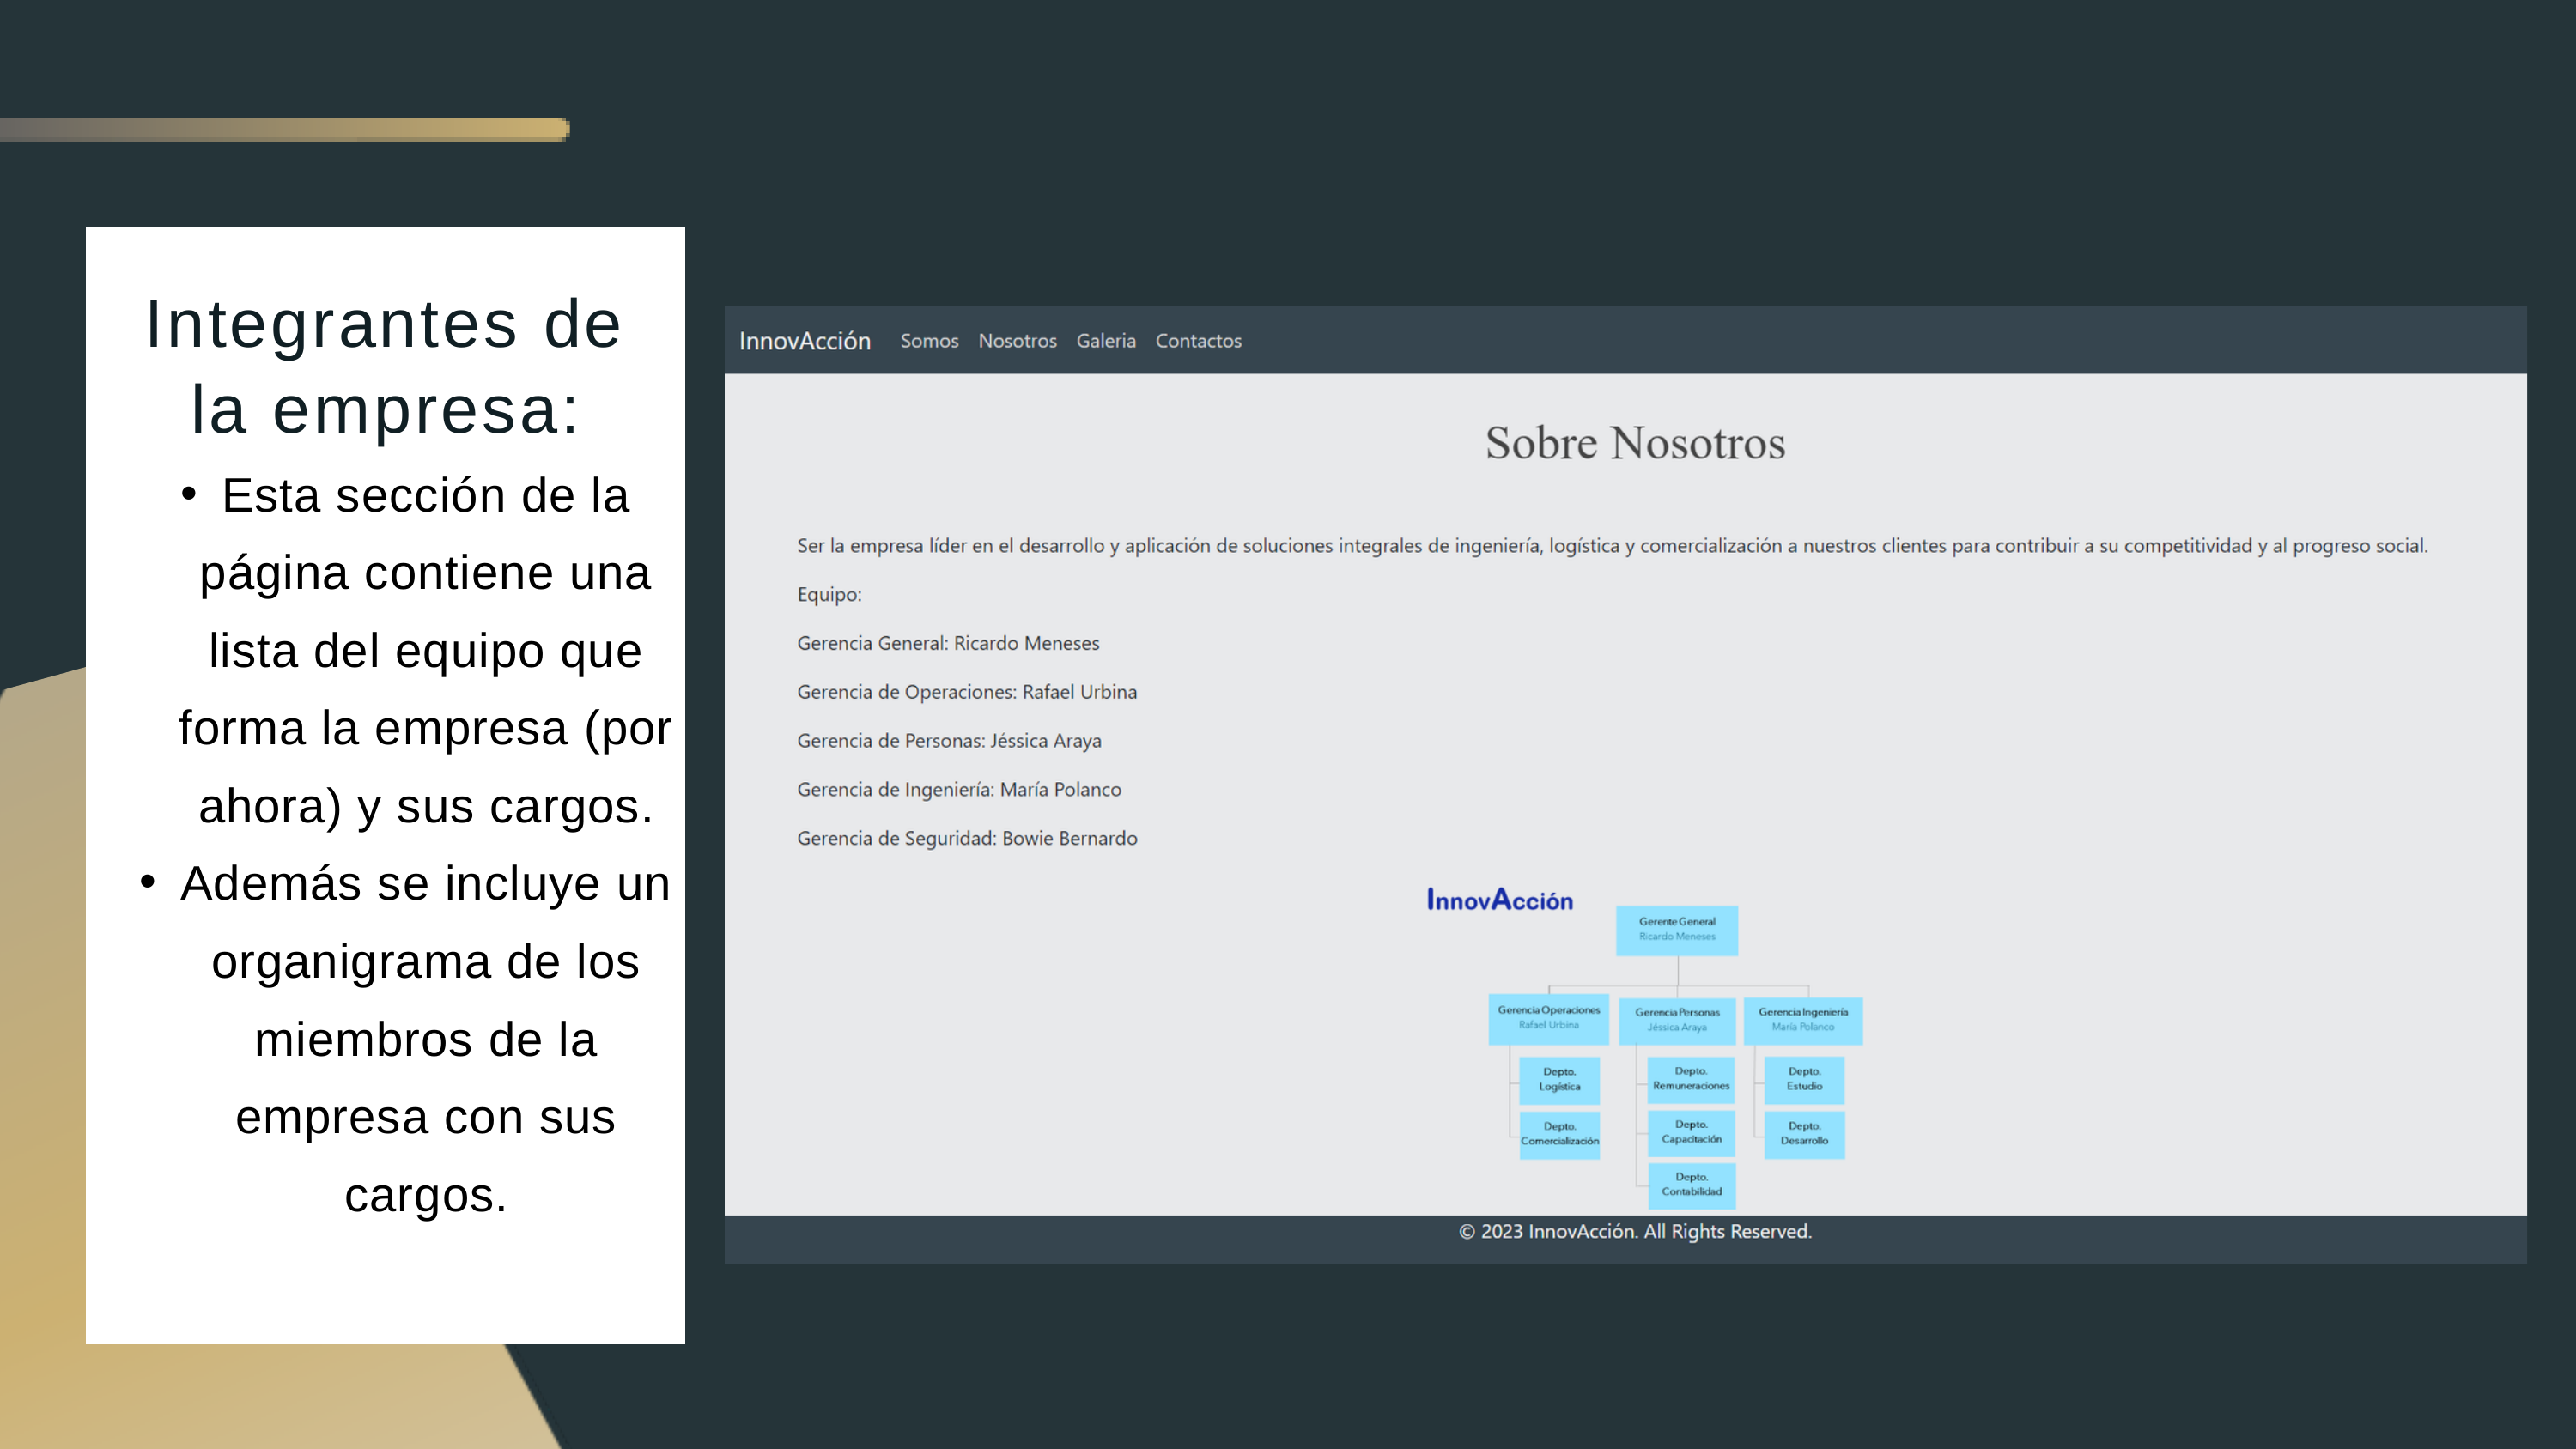

Esta sección de la página contiene una lista del equipo que forma la empresa (por ahora) y sus cargos.
Además se incluye un organigrama de los miembros de la empresa con sus cargos.
Integrantes de la empresa: